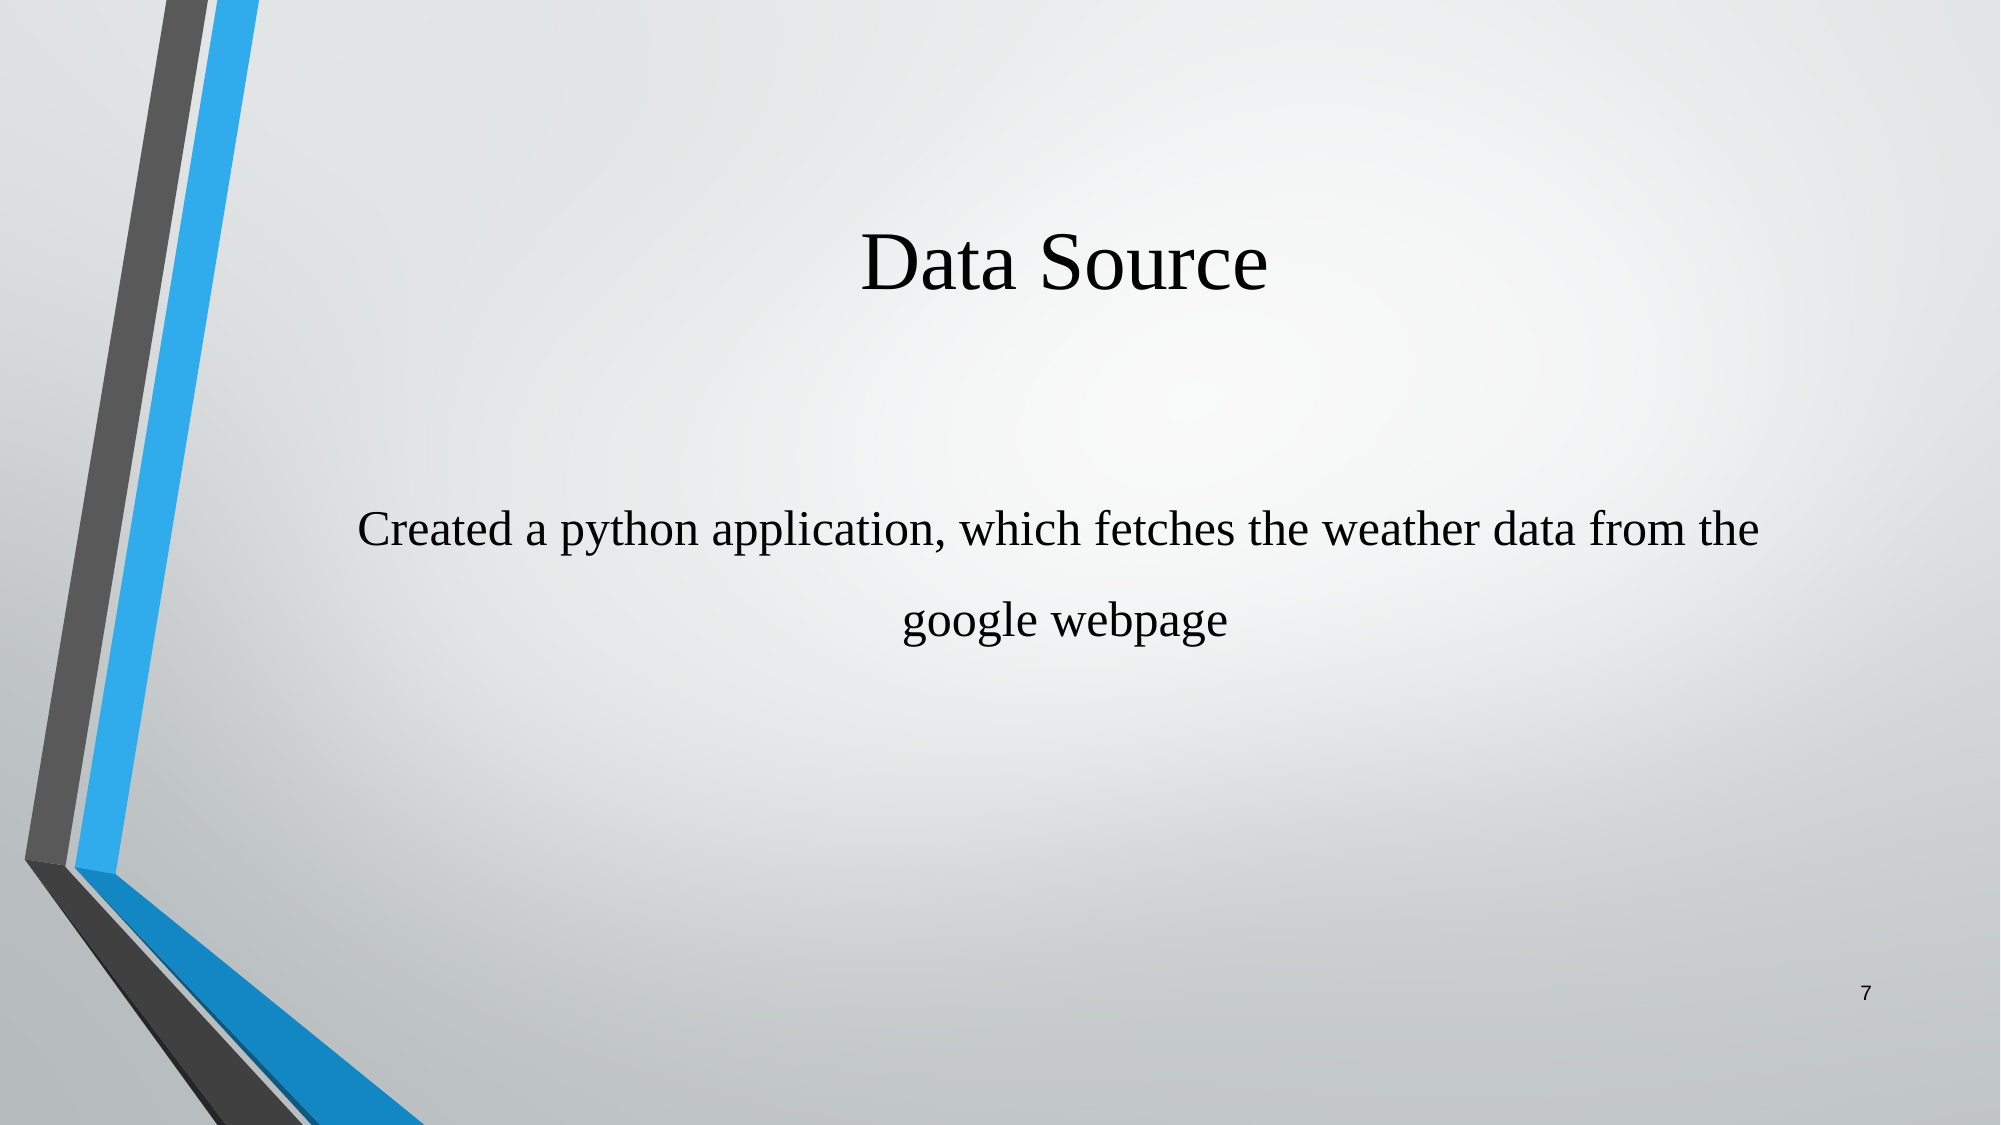

# Data Source
Created a python application, which fetches the weather data from the
google webpage

7